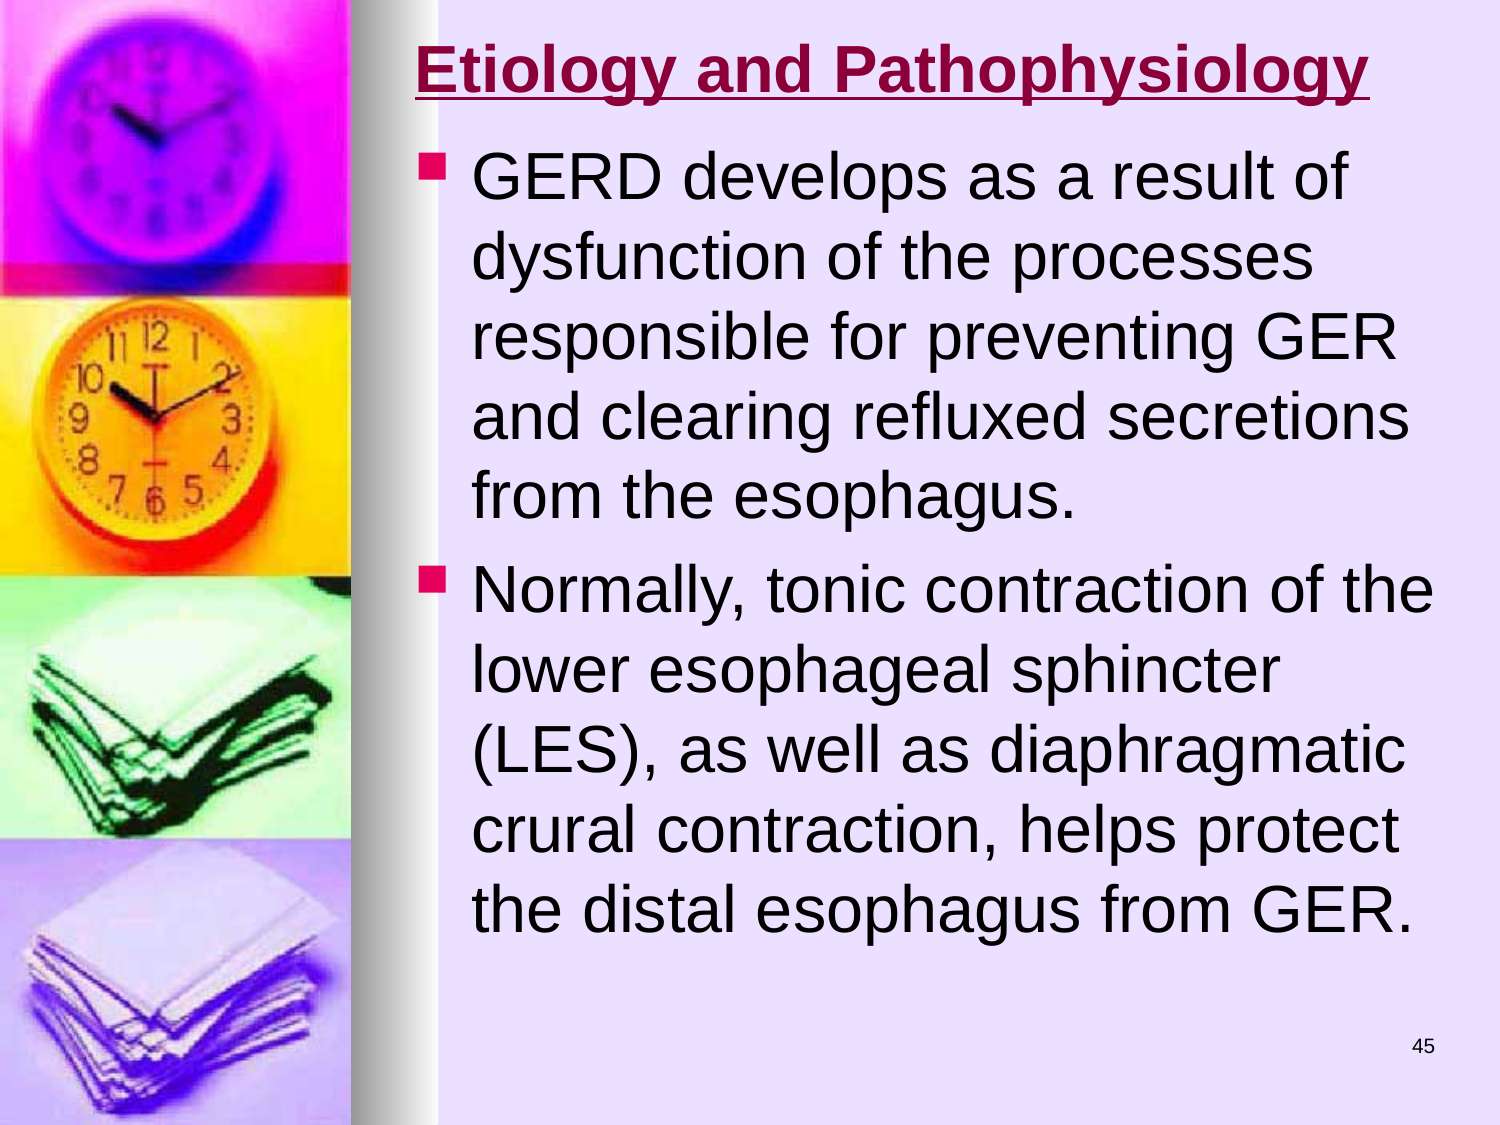

# Etiology and Pathophysiology
GERD develops as a result of dysfunction of the processes responsible for preventing GER and clearing refluxed secretions from the esophagus.
Normally, tonic contraction of the lower esophageal sphincter (LES), as well as diaphragmatic crural contraction, helps protect the distal esophagus from GER.
45